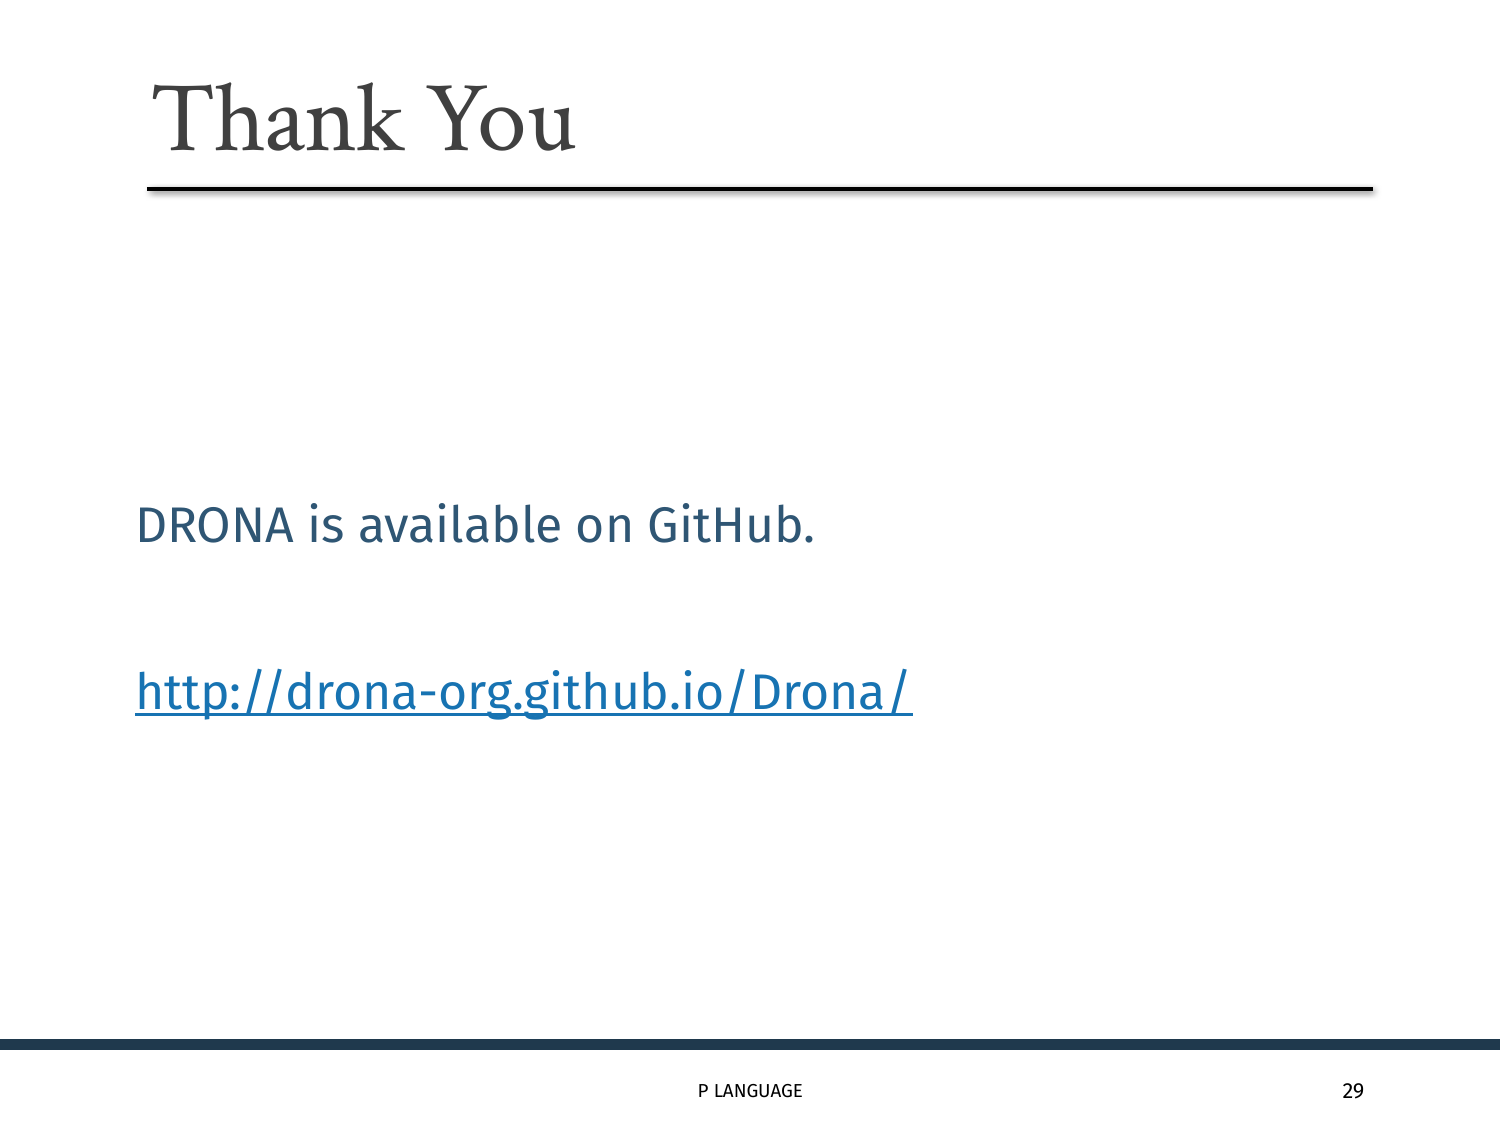

# Thank You
DRONA is available on GitHub.

http://drona-org.github.io/Drona/

P Language
29